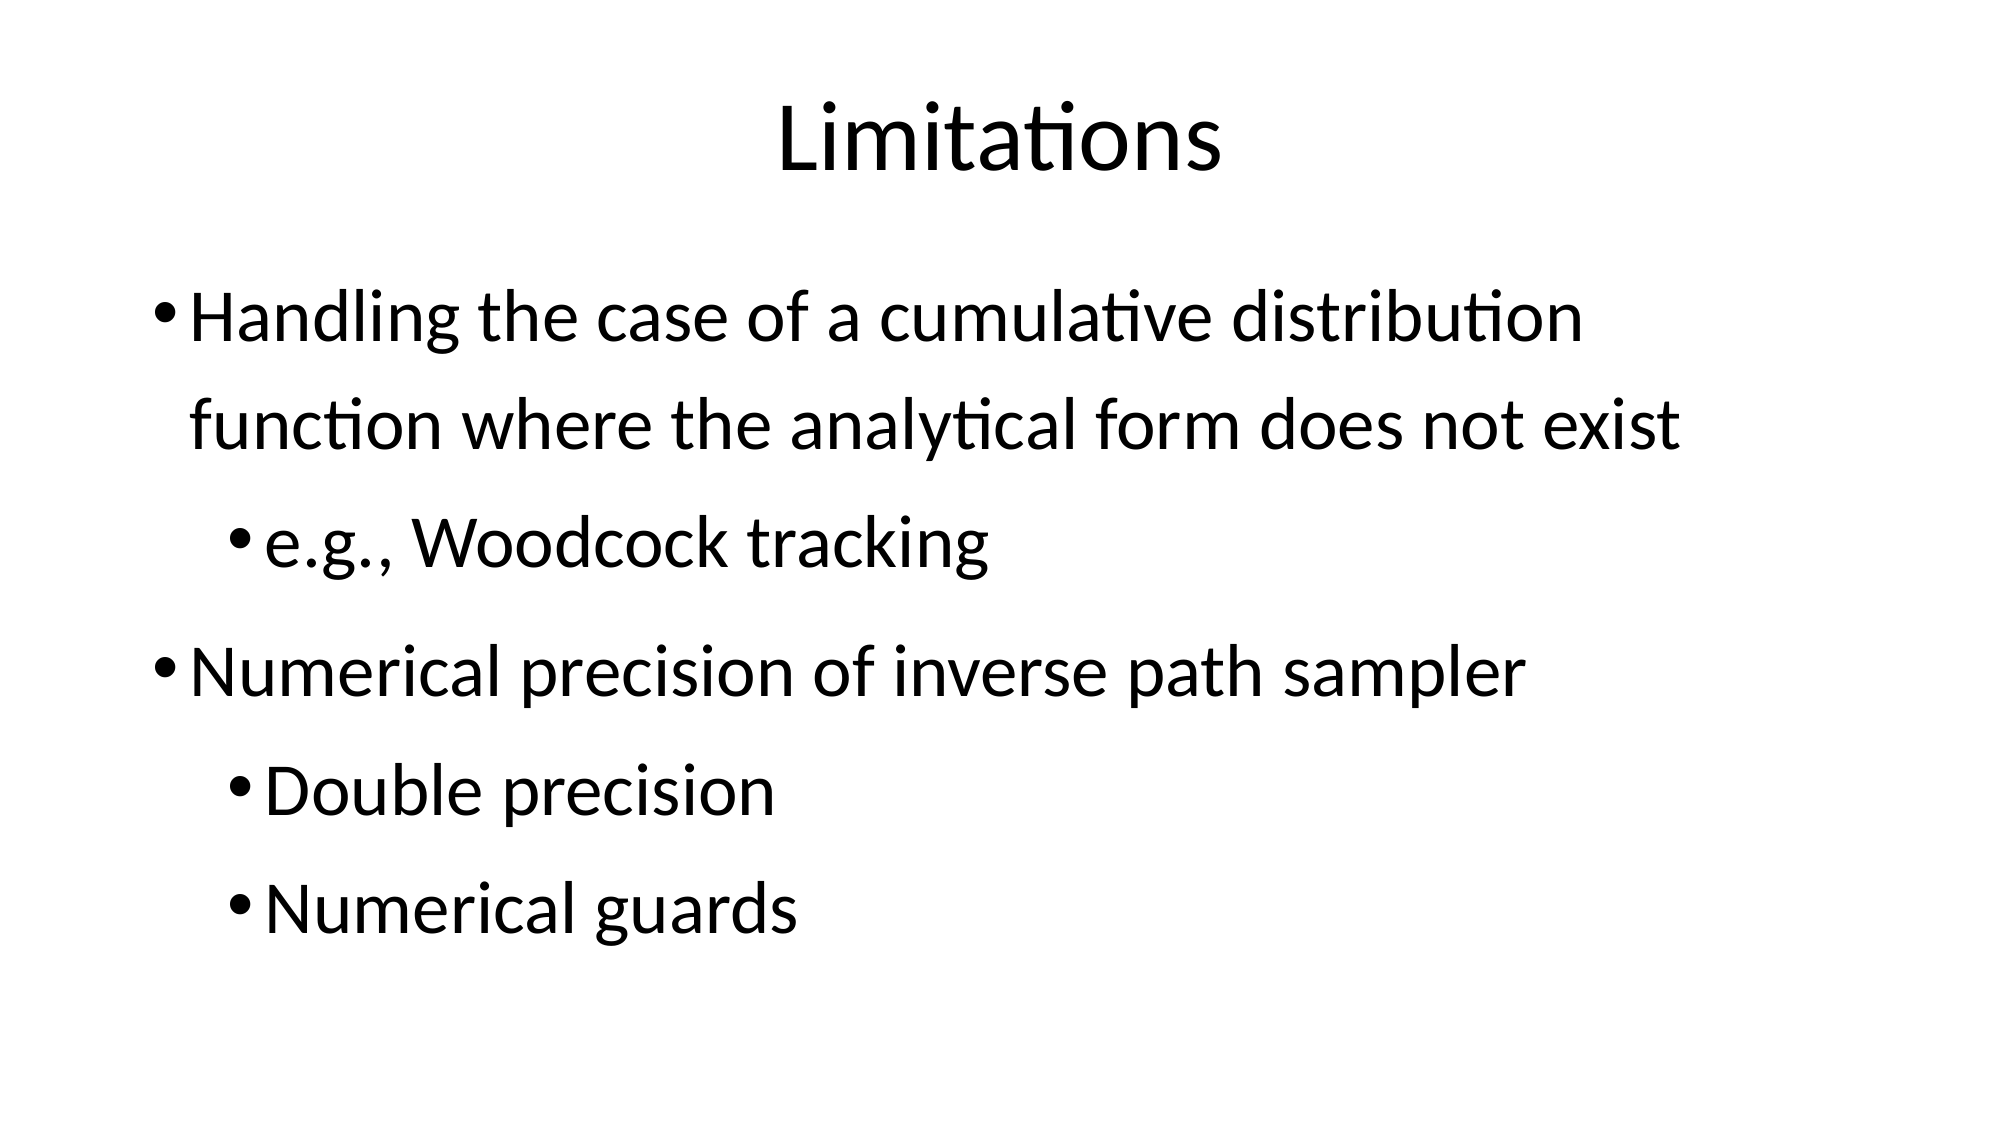

# Limitations
Handling the case of a cumulative distribution function where the analytical form does not exist
e.g., Woodcock tracking
Numerical precision of inverse path sampler
Double precision
Numerical guards